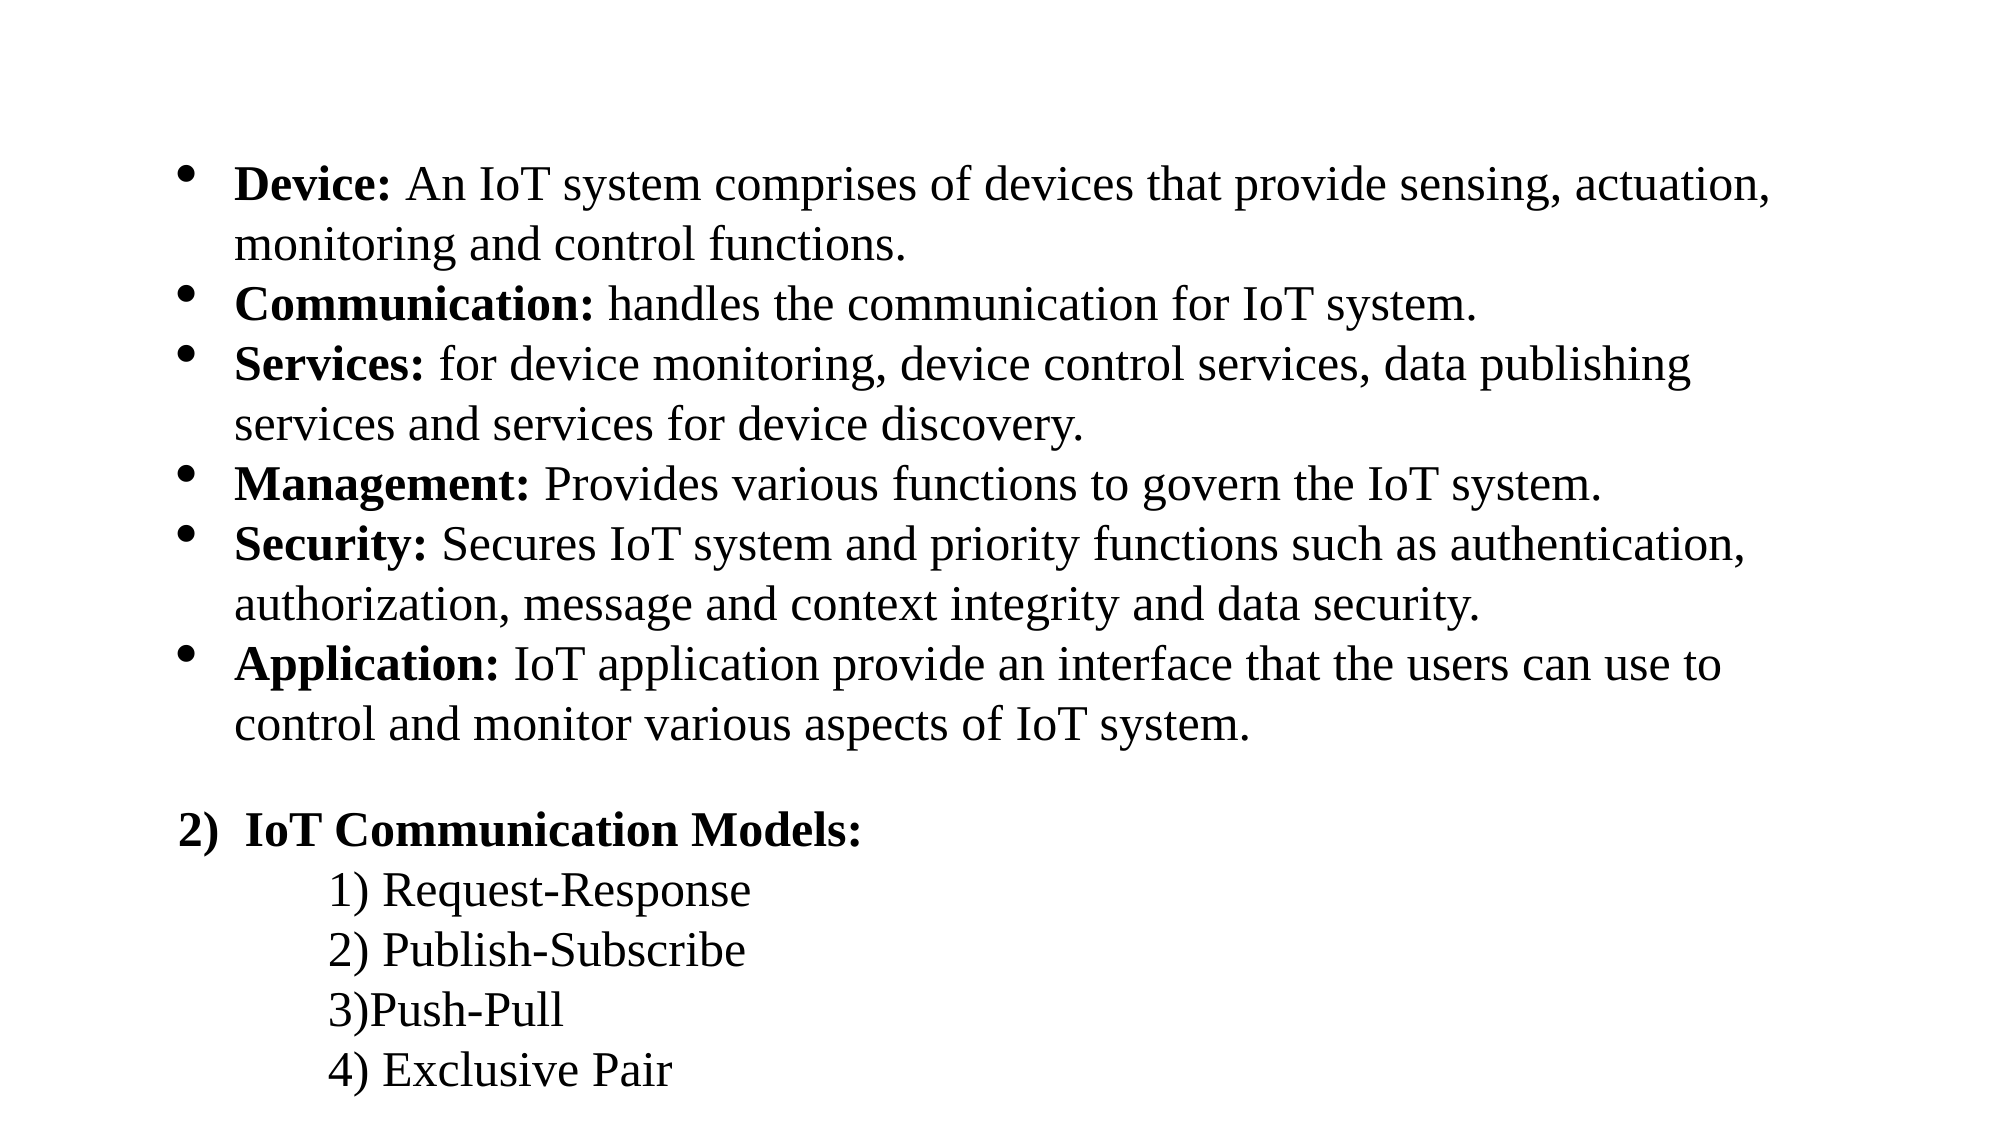

Device: An IoT system comprises of devices that provide sensing, actuation, monitoring and control functions.
Communication: handles the communication for IoT system.
Services: for device monitoring, device control services, data publishing services and services for device discovery.
Management: Provides various functions to govern the IoT system.
Security: Secures IoT system and priority functions such as authentication, authorization, message and context integrity and data security.
Application: IoT application provide an interface that the users can use to control and monitor various aspects of IoT system.
2)  IoT Communication Models:
	1) Request-Response
	2) Publish-Subscribe
	3)Push-Pull
	4) Exclusive Pair